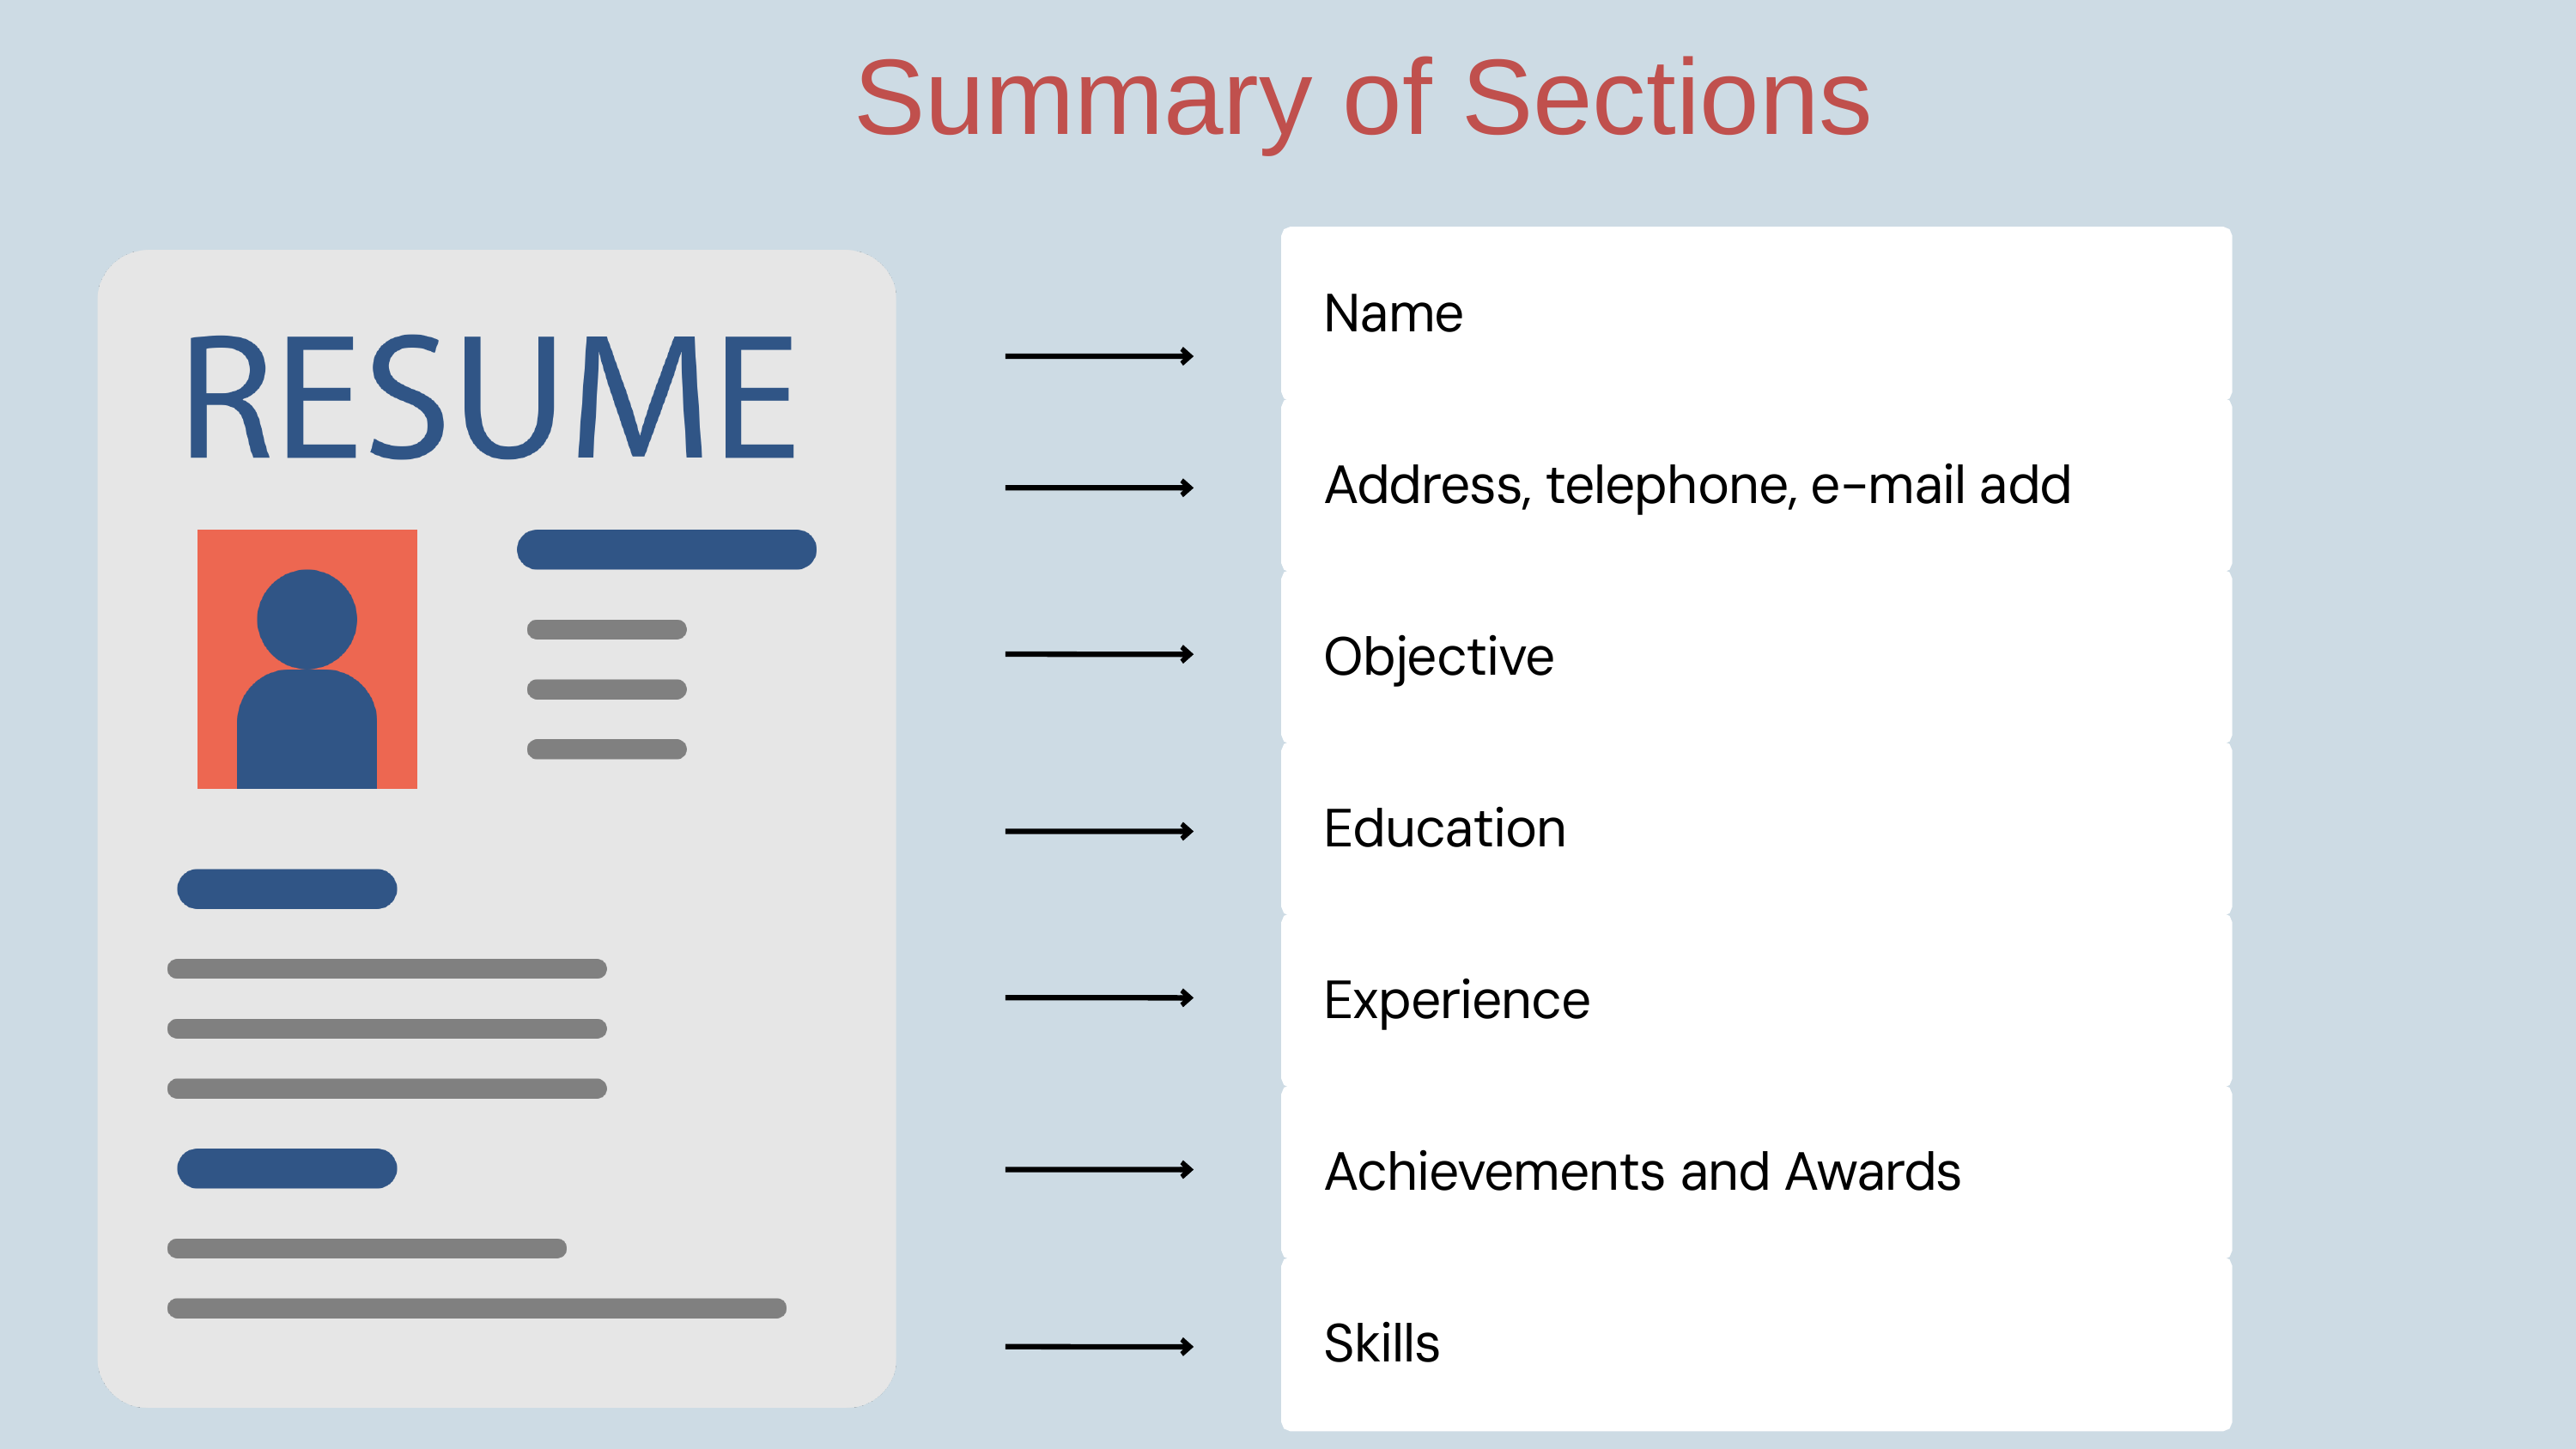

Summary of Sections

Name

Address, telephone, e-mail add

Objective

Education

Experience

Achievements and Awards

Skills